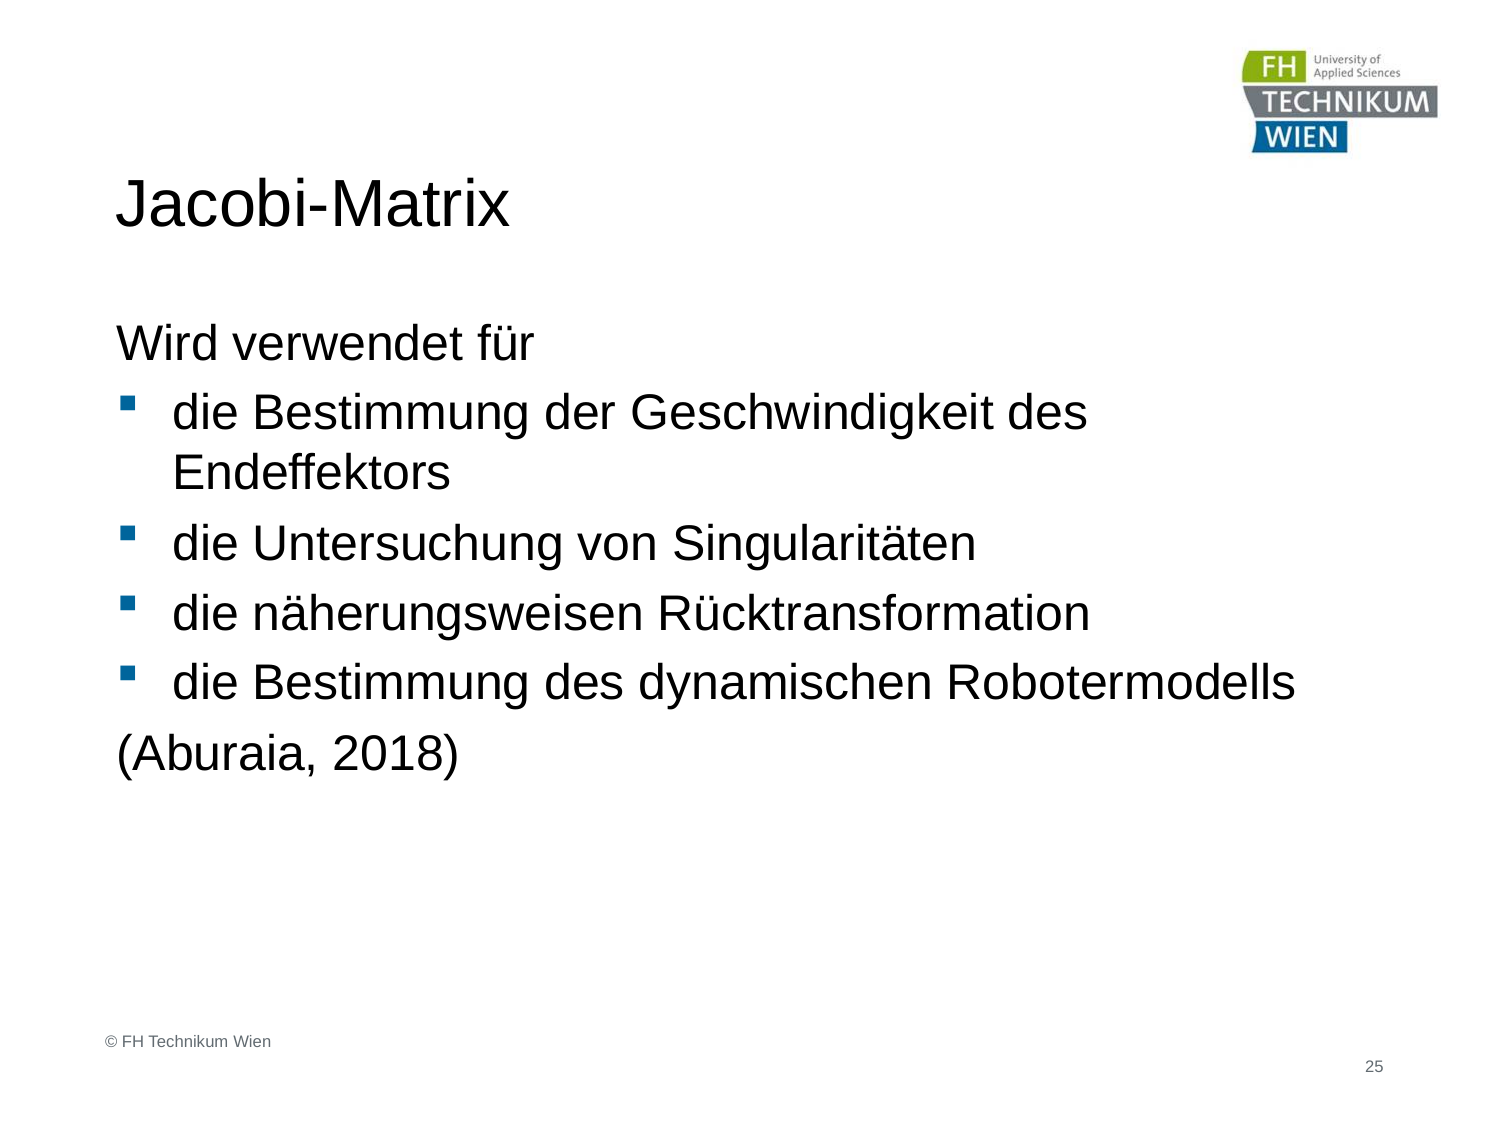

# Jacobi-Matrix
Wird verwendet für
die Bestimmung der Geschwindigkeit des Endeffektors
die Untersuchung von Singularitäten
die näherungsweisen Rücktransformation
die Bestimmung des dynamischen Robotermodells
(Aburaia, 2018)
 © FH Technikum Wien

25